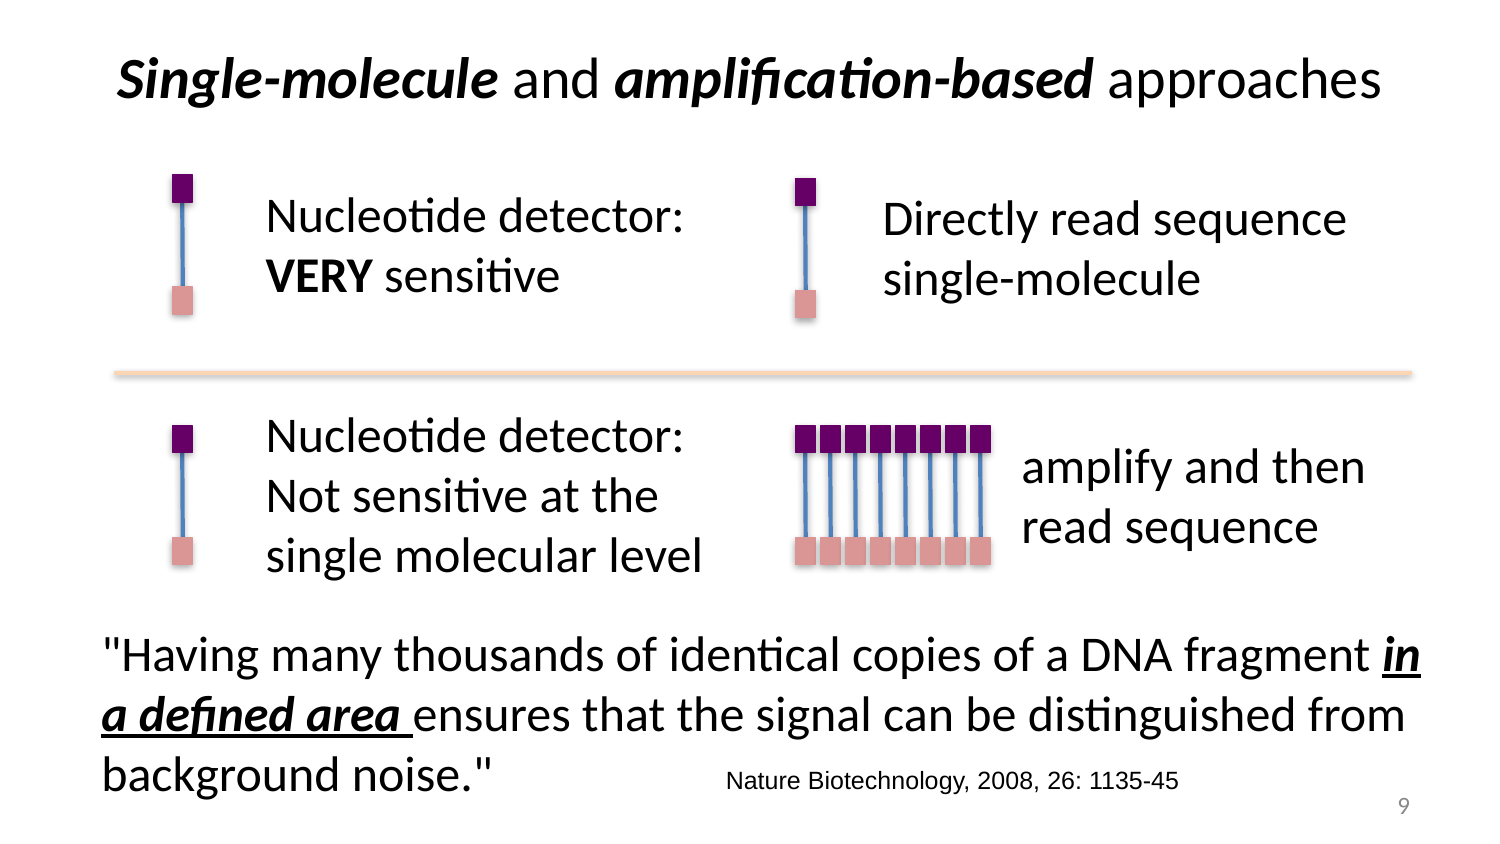

# Single-molecule and amplification-based approaches
Nucleotide detector: VERY sensitive

Directly read sequence
single-molecule

Nucleotide detector: Not sensitive at the single molecular level

amplify and then read sequence
"Having many thousands of identical copies of a DNA fragment in a defined area ensures that the signal can be distinguished from background noise."
Nature Biotechnology, 2008, 26: 1135-45
9